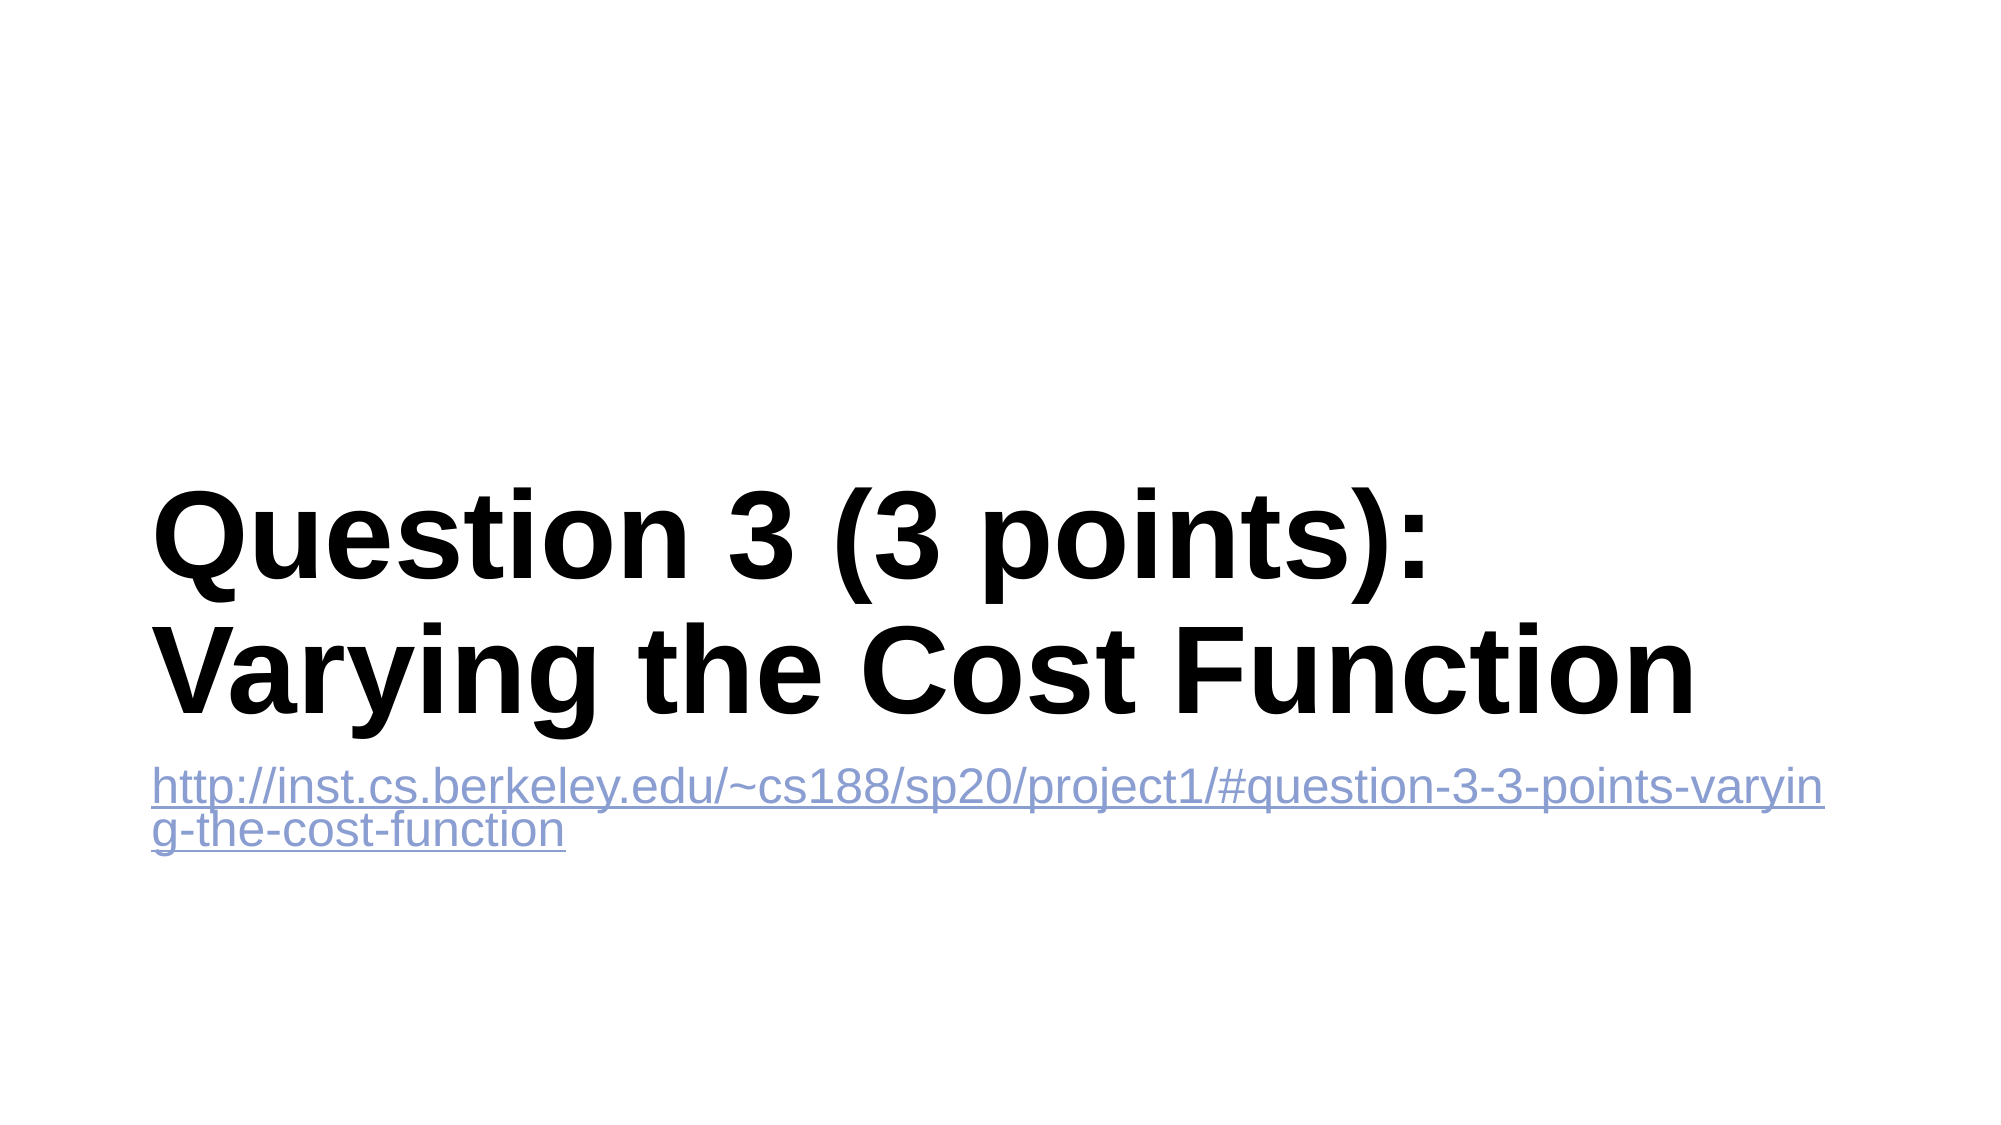

# Question 3 (3 points): Varying the Cost Function
http://inst.cs.berkeley.edu/~cs188/sp20/project1/#question-3-3-points-varying-the-cost-function